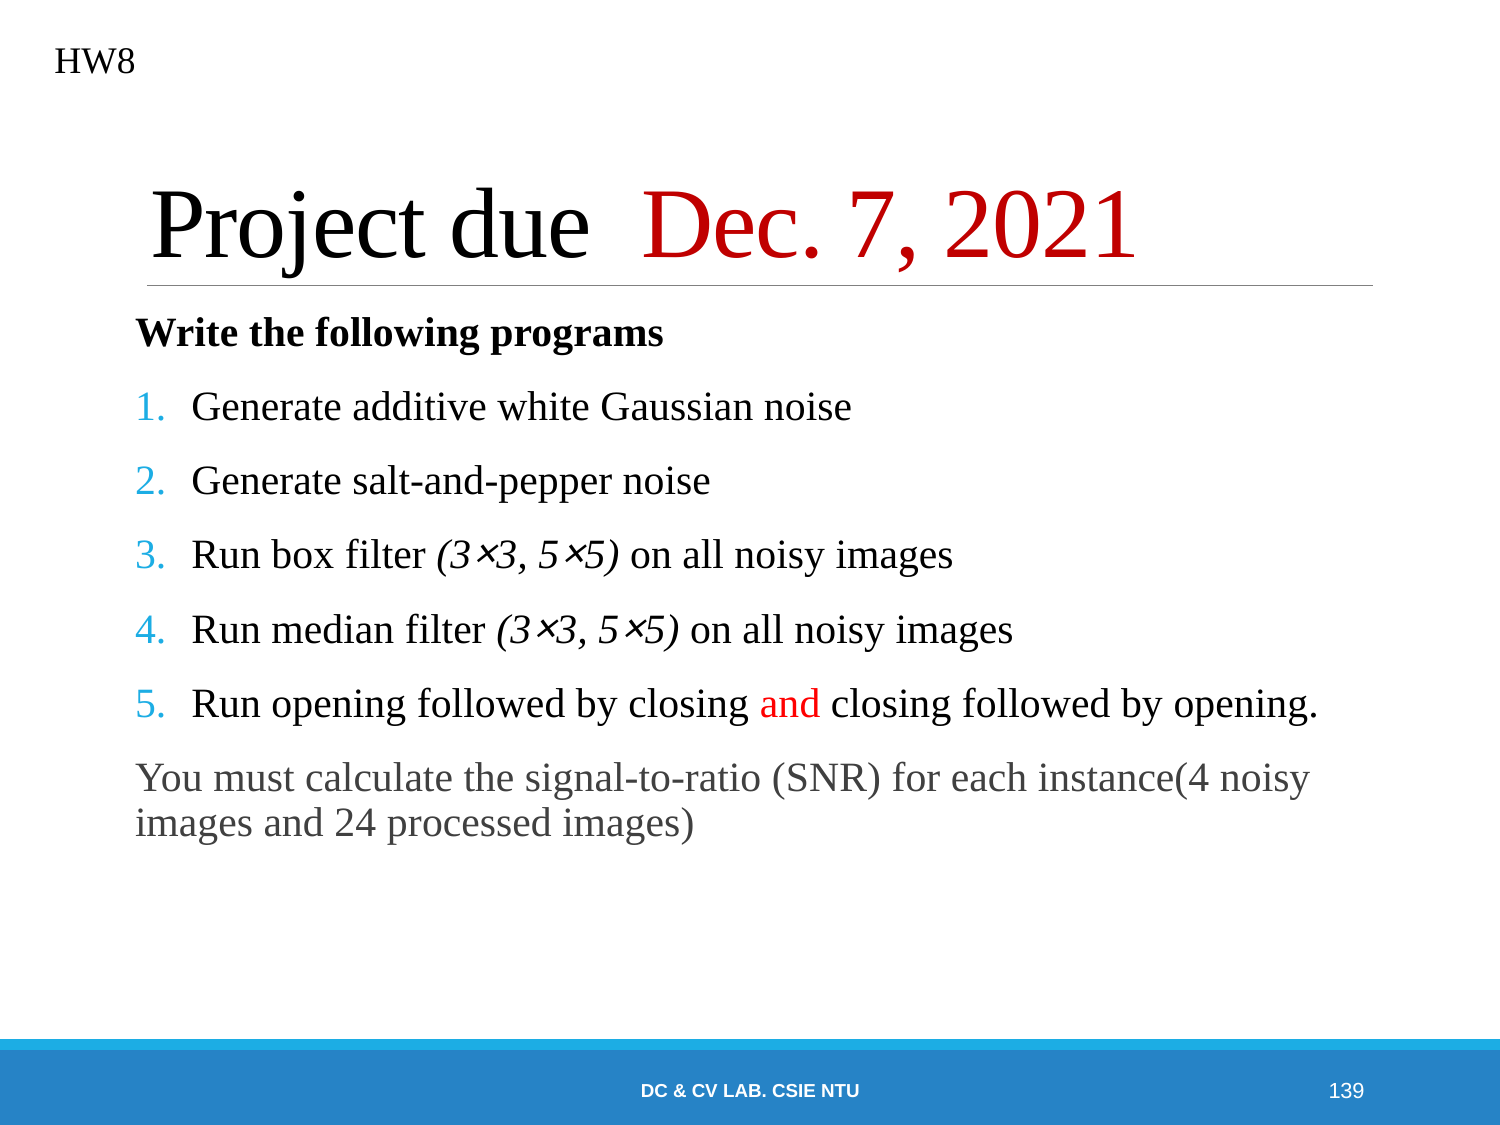

HW8
# Project due  Dec. 7, 2021
Write the following programs
Generate additive white Gaussian noise
Generate salt-and-pepper noise
Run box filter (3×3, 5×5) on all noisy images
Run median filter (3×3, 5×5) on all noisy images
Run opening followed by closing and closing followed by opening.
You must calculate the signal-to-ratio (SNR) for each instance(4 noisy images and 24 processed images)

DC & CV Lab. CSIE NTU
139